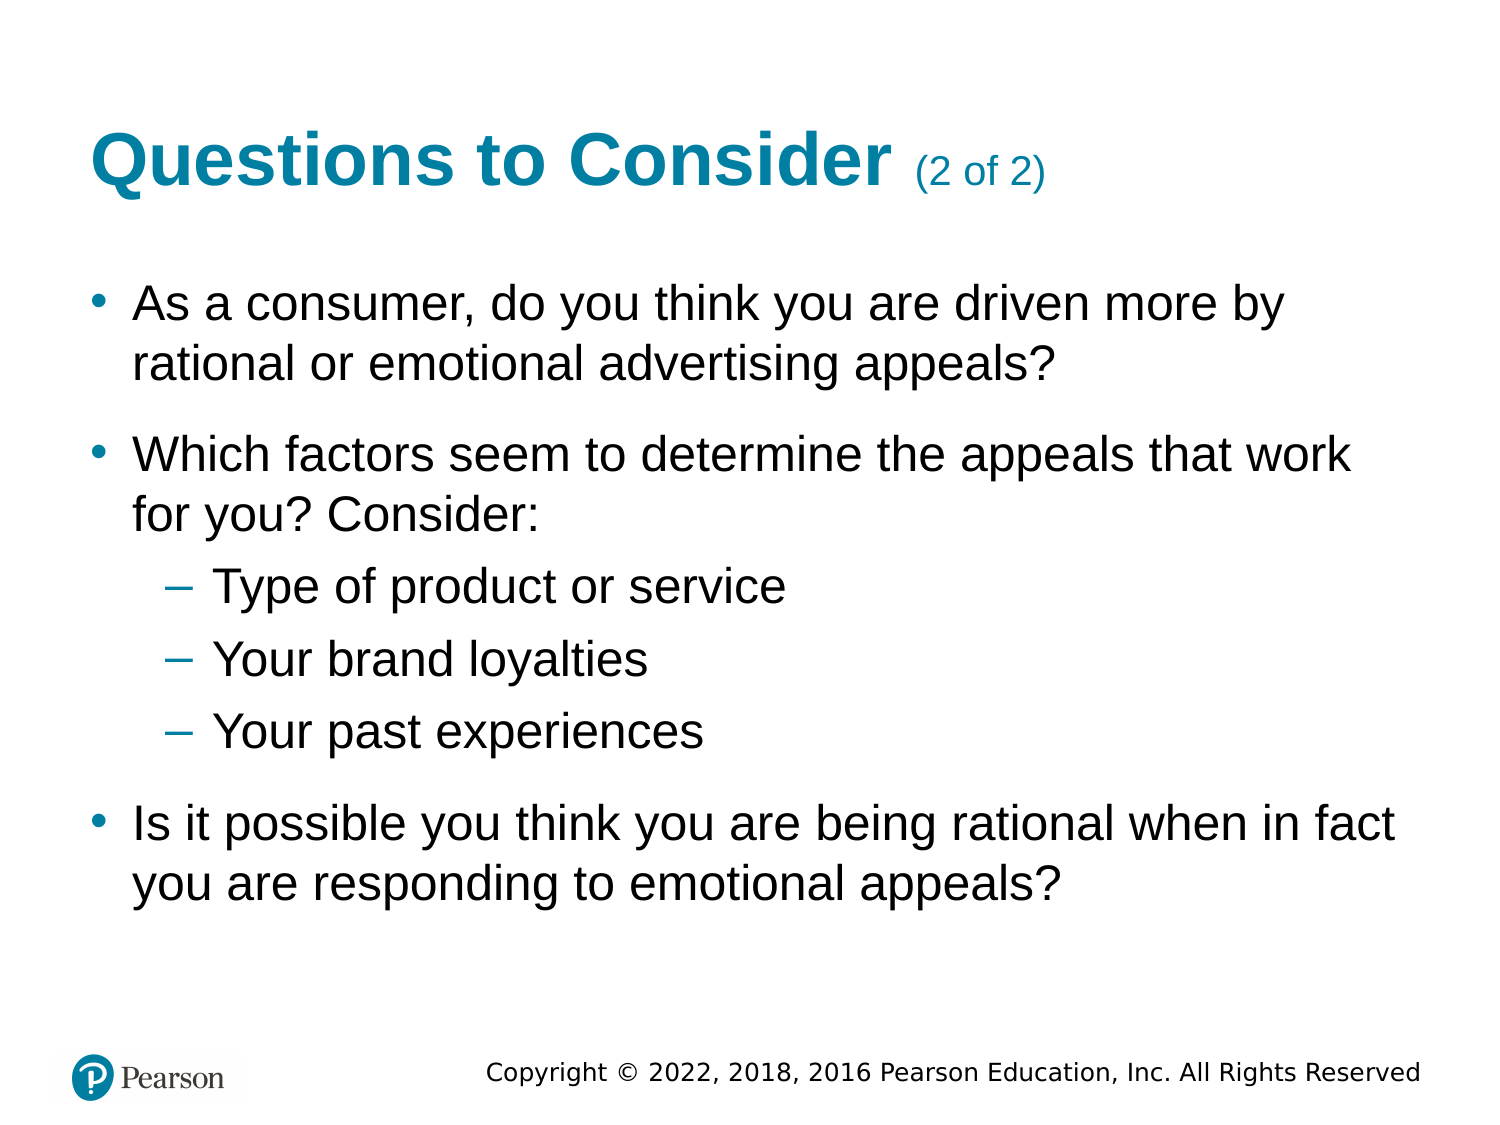

# Questions to Consider (2 of 2)
As a consumer, do you think you are driven more by rational or emotional advertising appeals?
Which factors seem to determine the appeals that work for you? Consider:
Type of product or service
Your brand loyalties
Your past experiences
Is it possible you think you are being rational when in fact you are responding to emotional appeals?